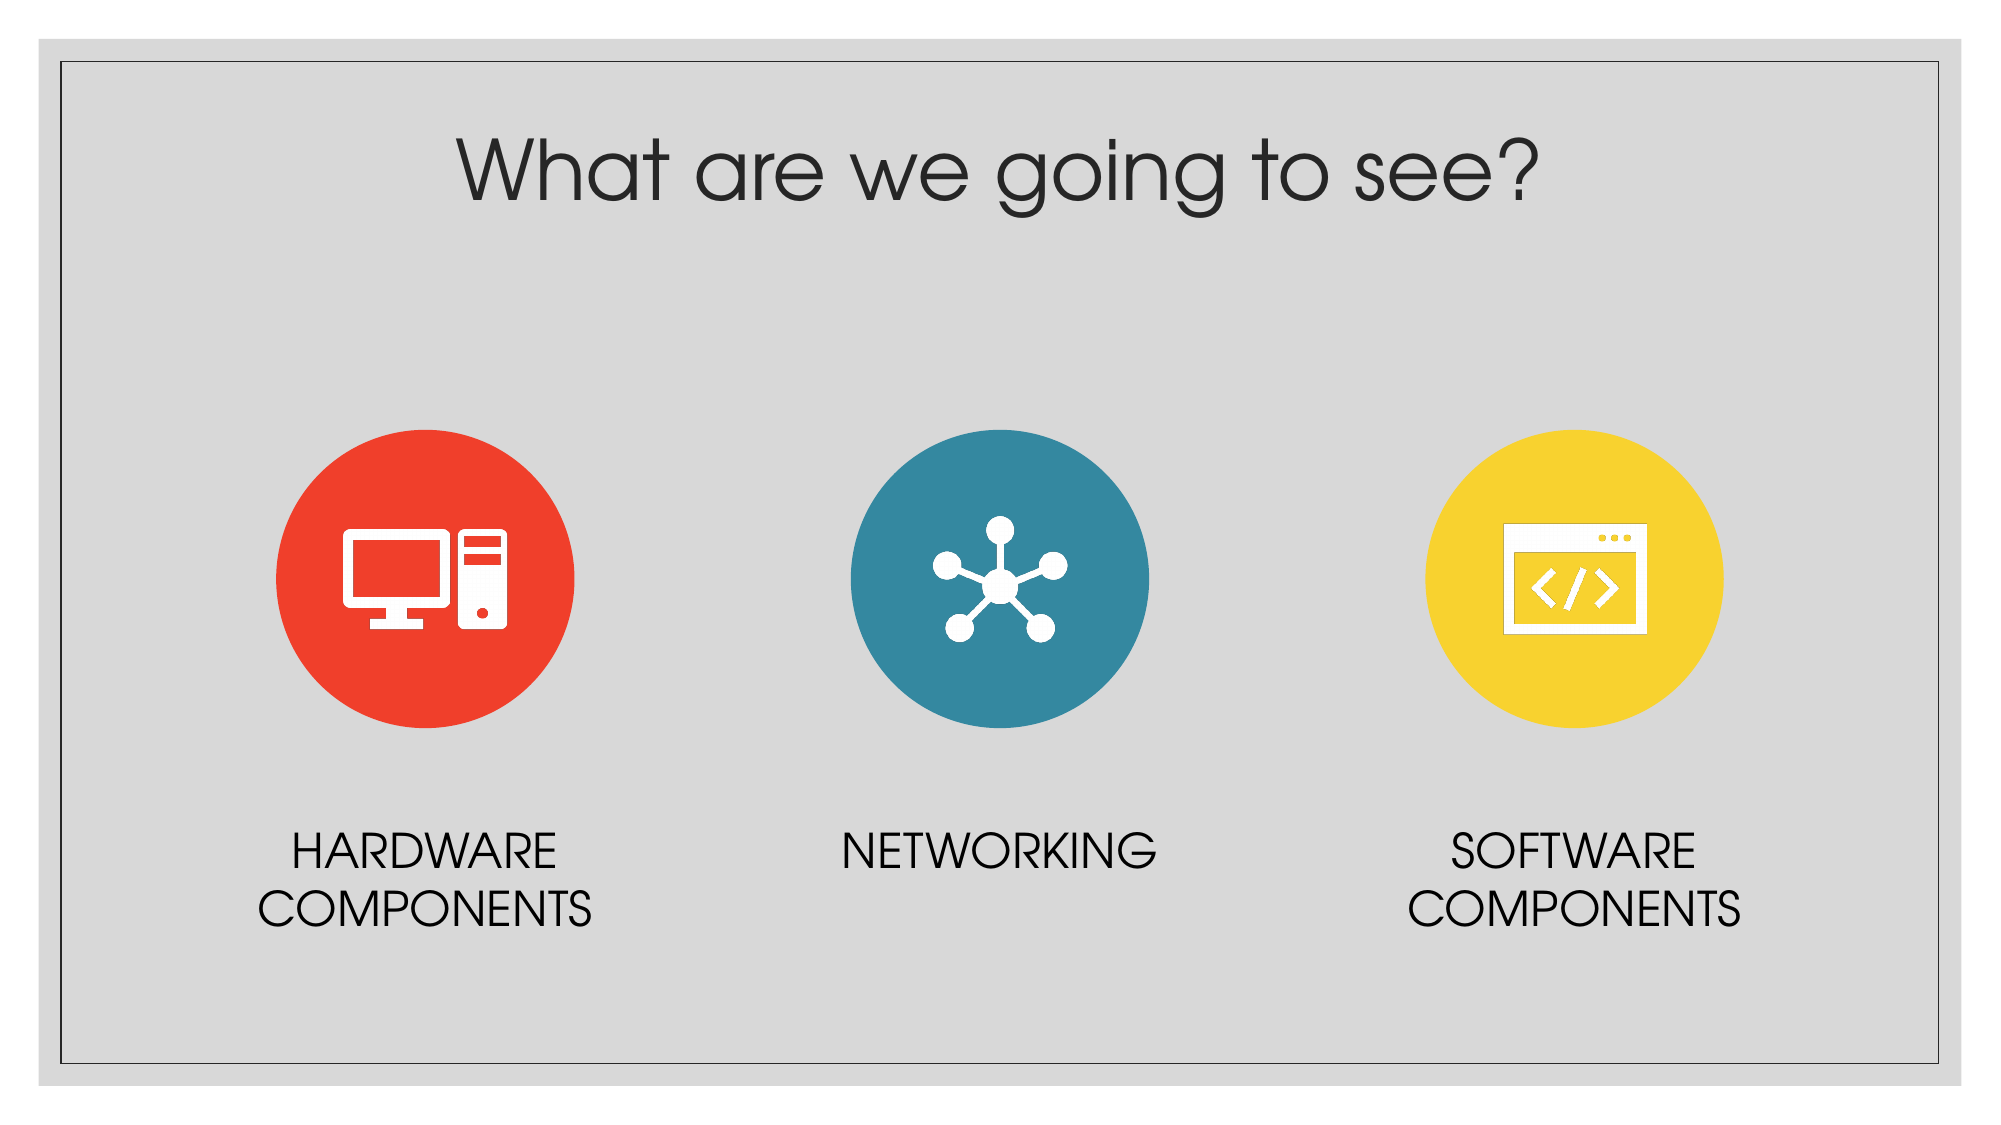

# What are we going to see?
Hardware components
Networking
Software components